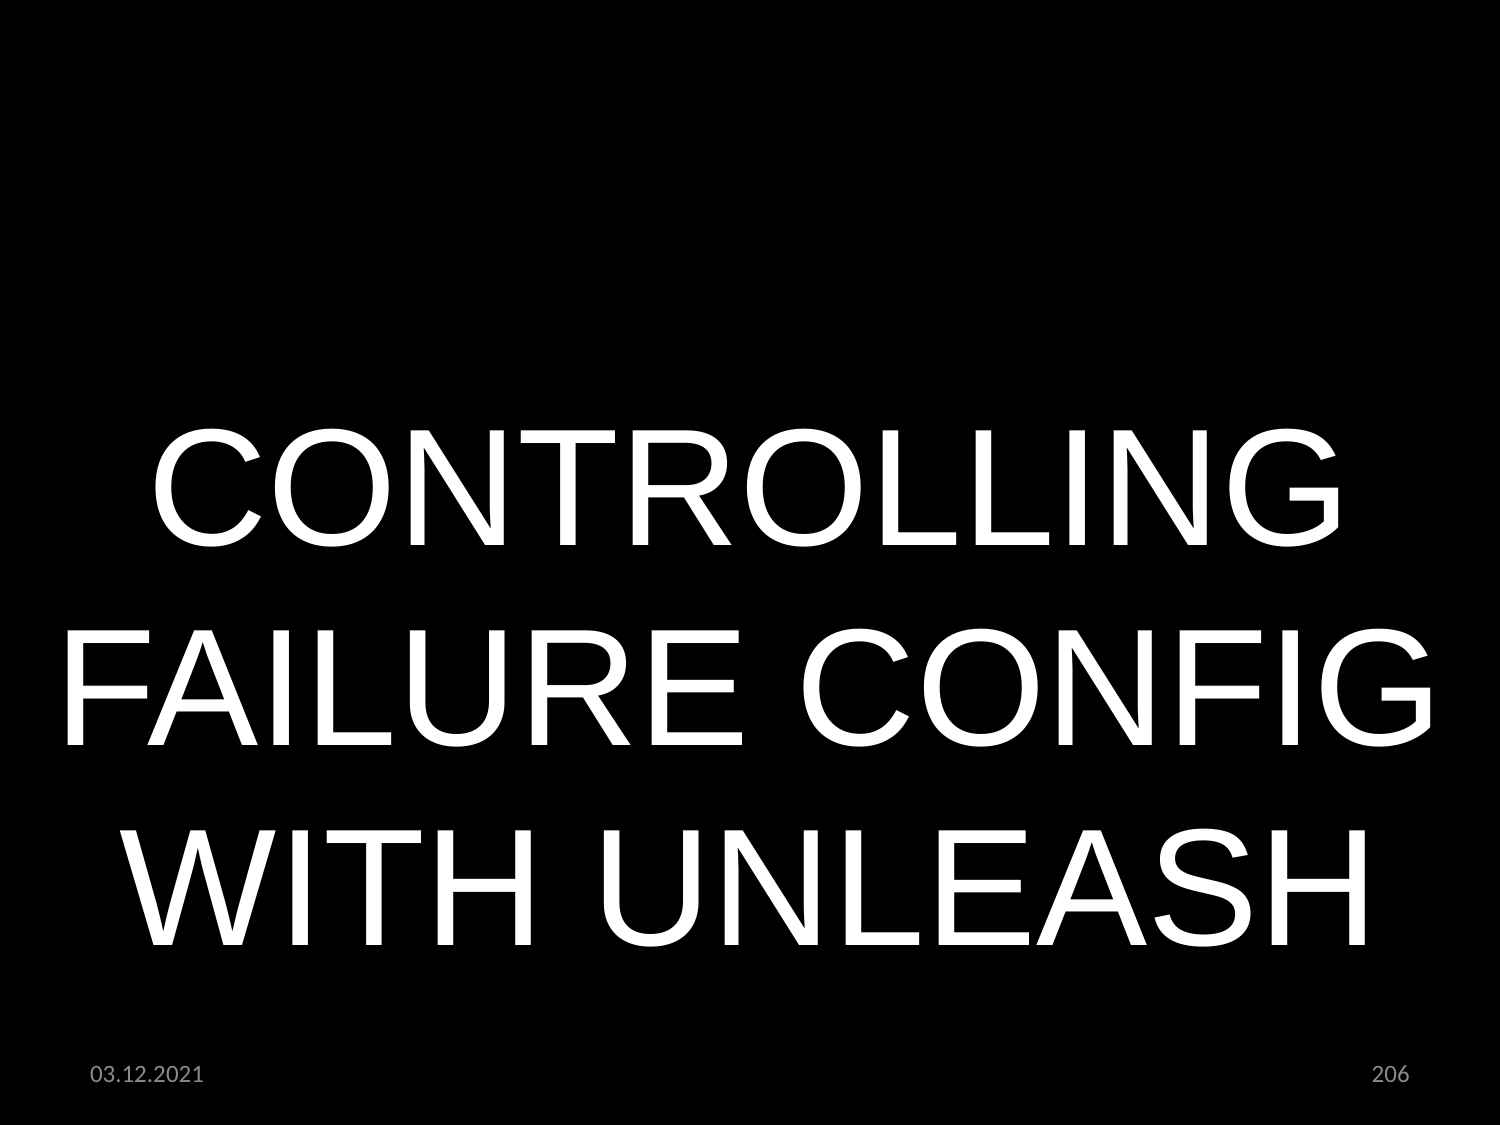

CONTROLLING FAILURE CONFIG WITH UNLEASH
03.12.2021
206